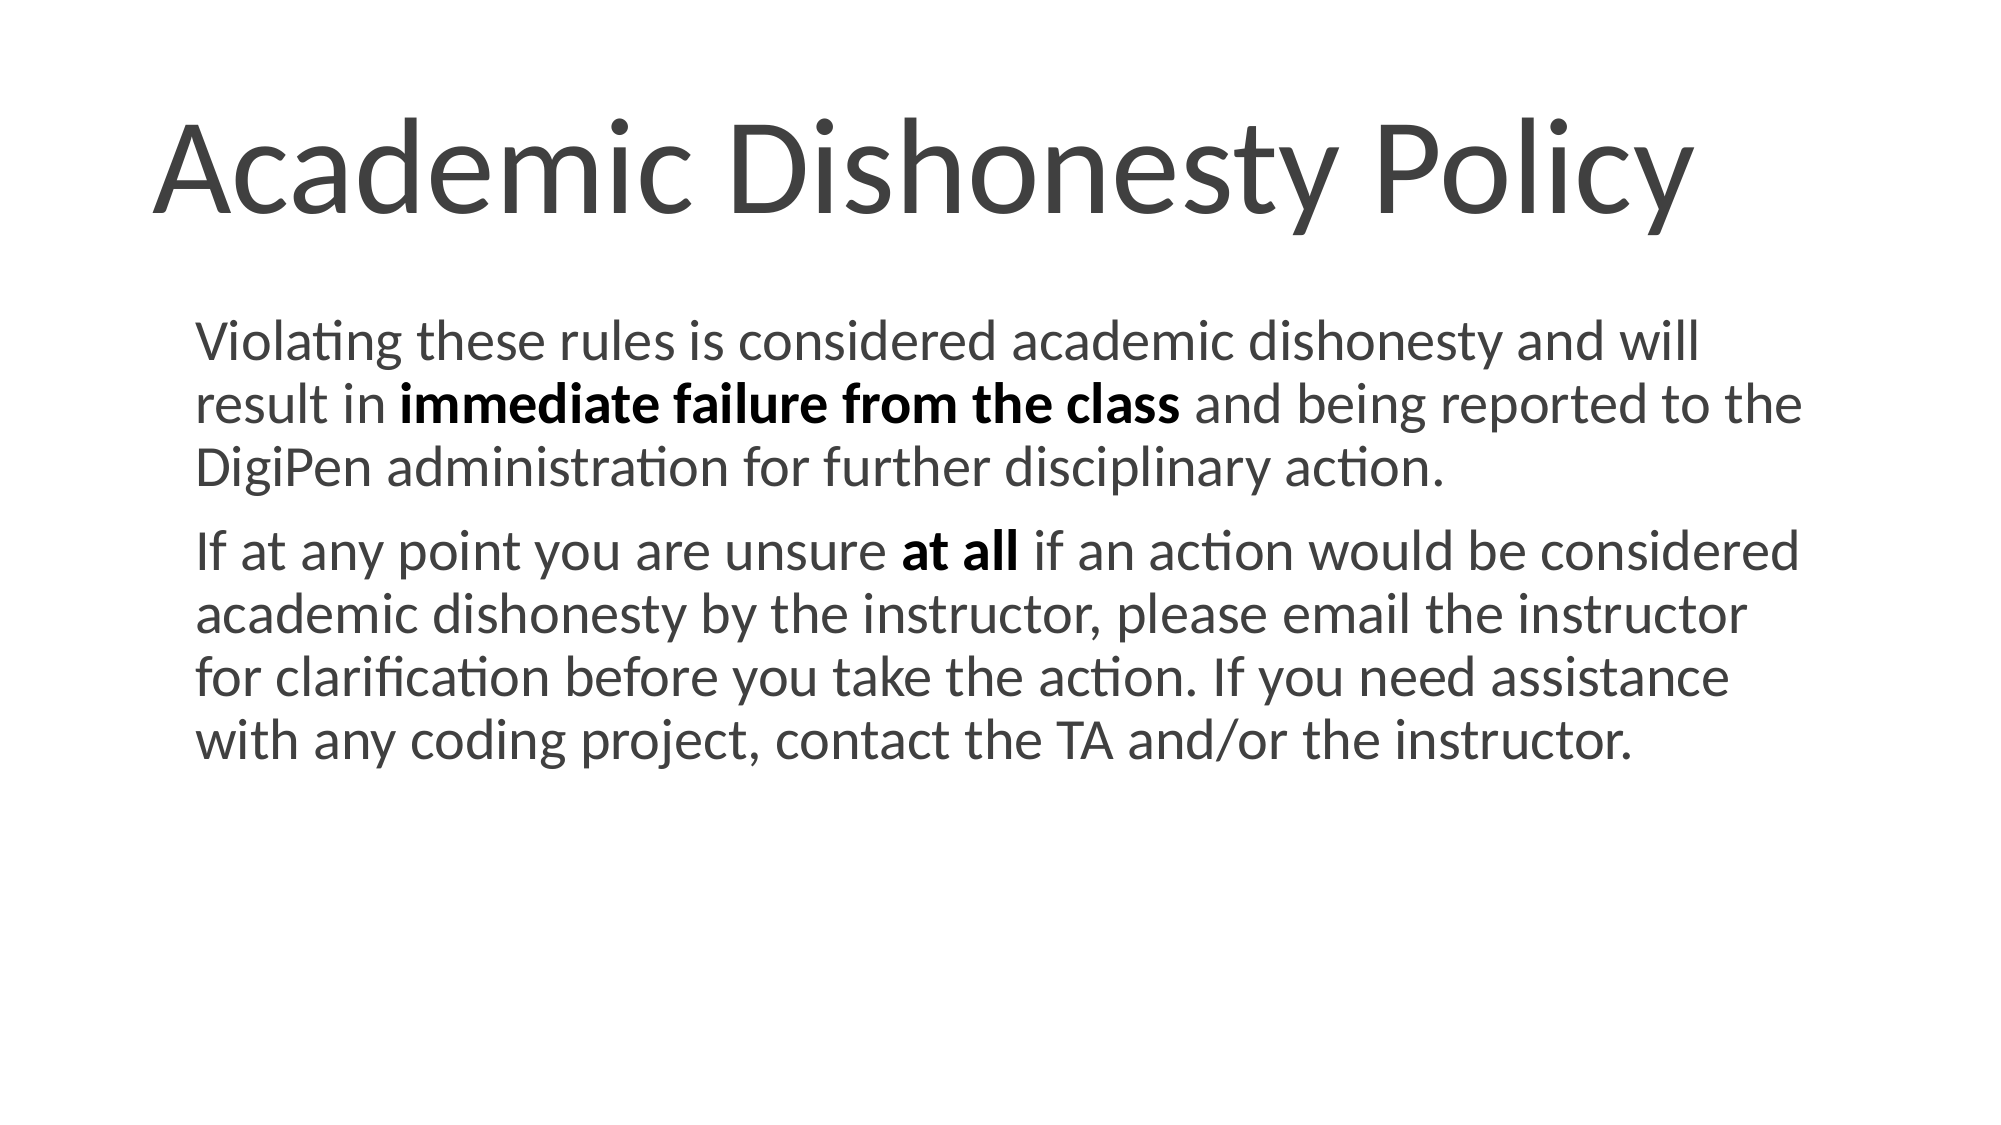

# Academic Dishonesty Policy
Violating these rules is considered academic dishonesty and will result in immediate failure from the class and being reported to the DigiPen administration for further disciplinary action.
If at any point you are unsure at all if an action would be considered academic dishonesty by the instructor, please email the instructor for clarification before you take the action. If you need assistance with any coding project, contact the TA and/or the instructor.